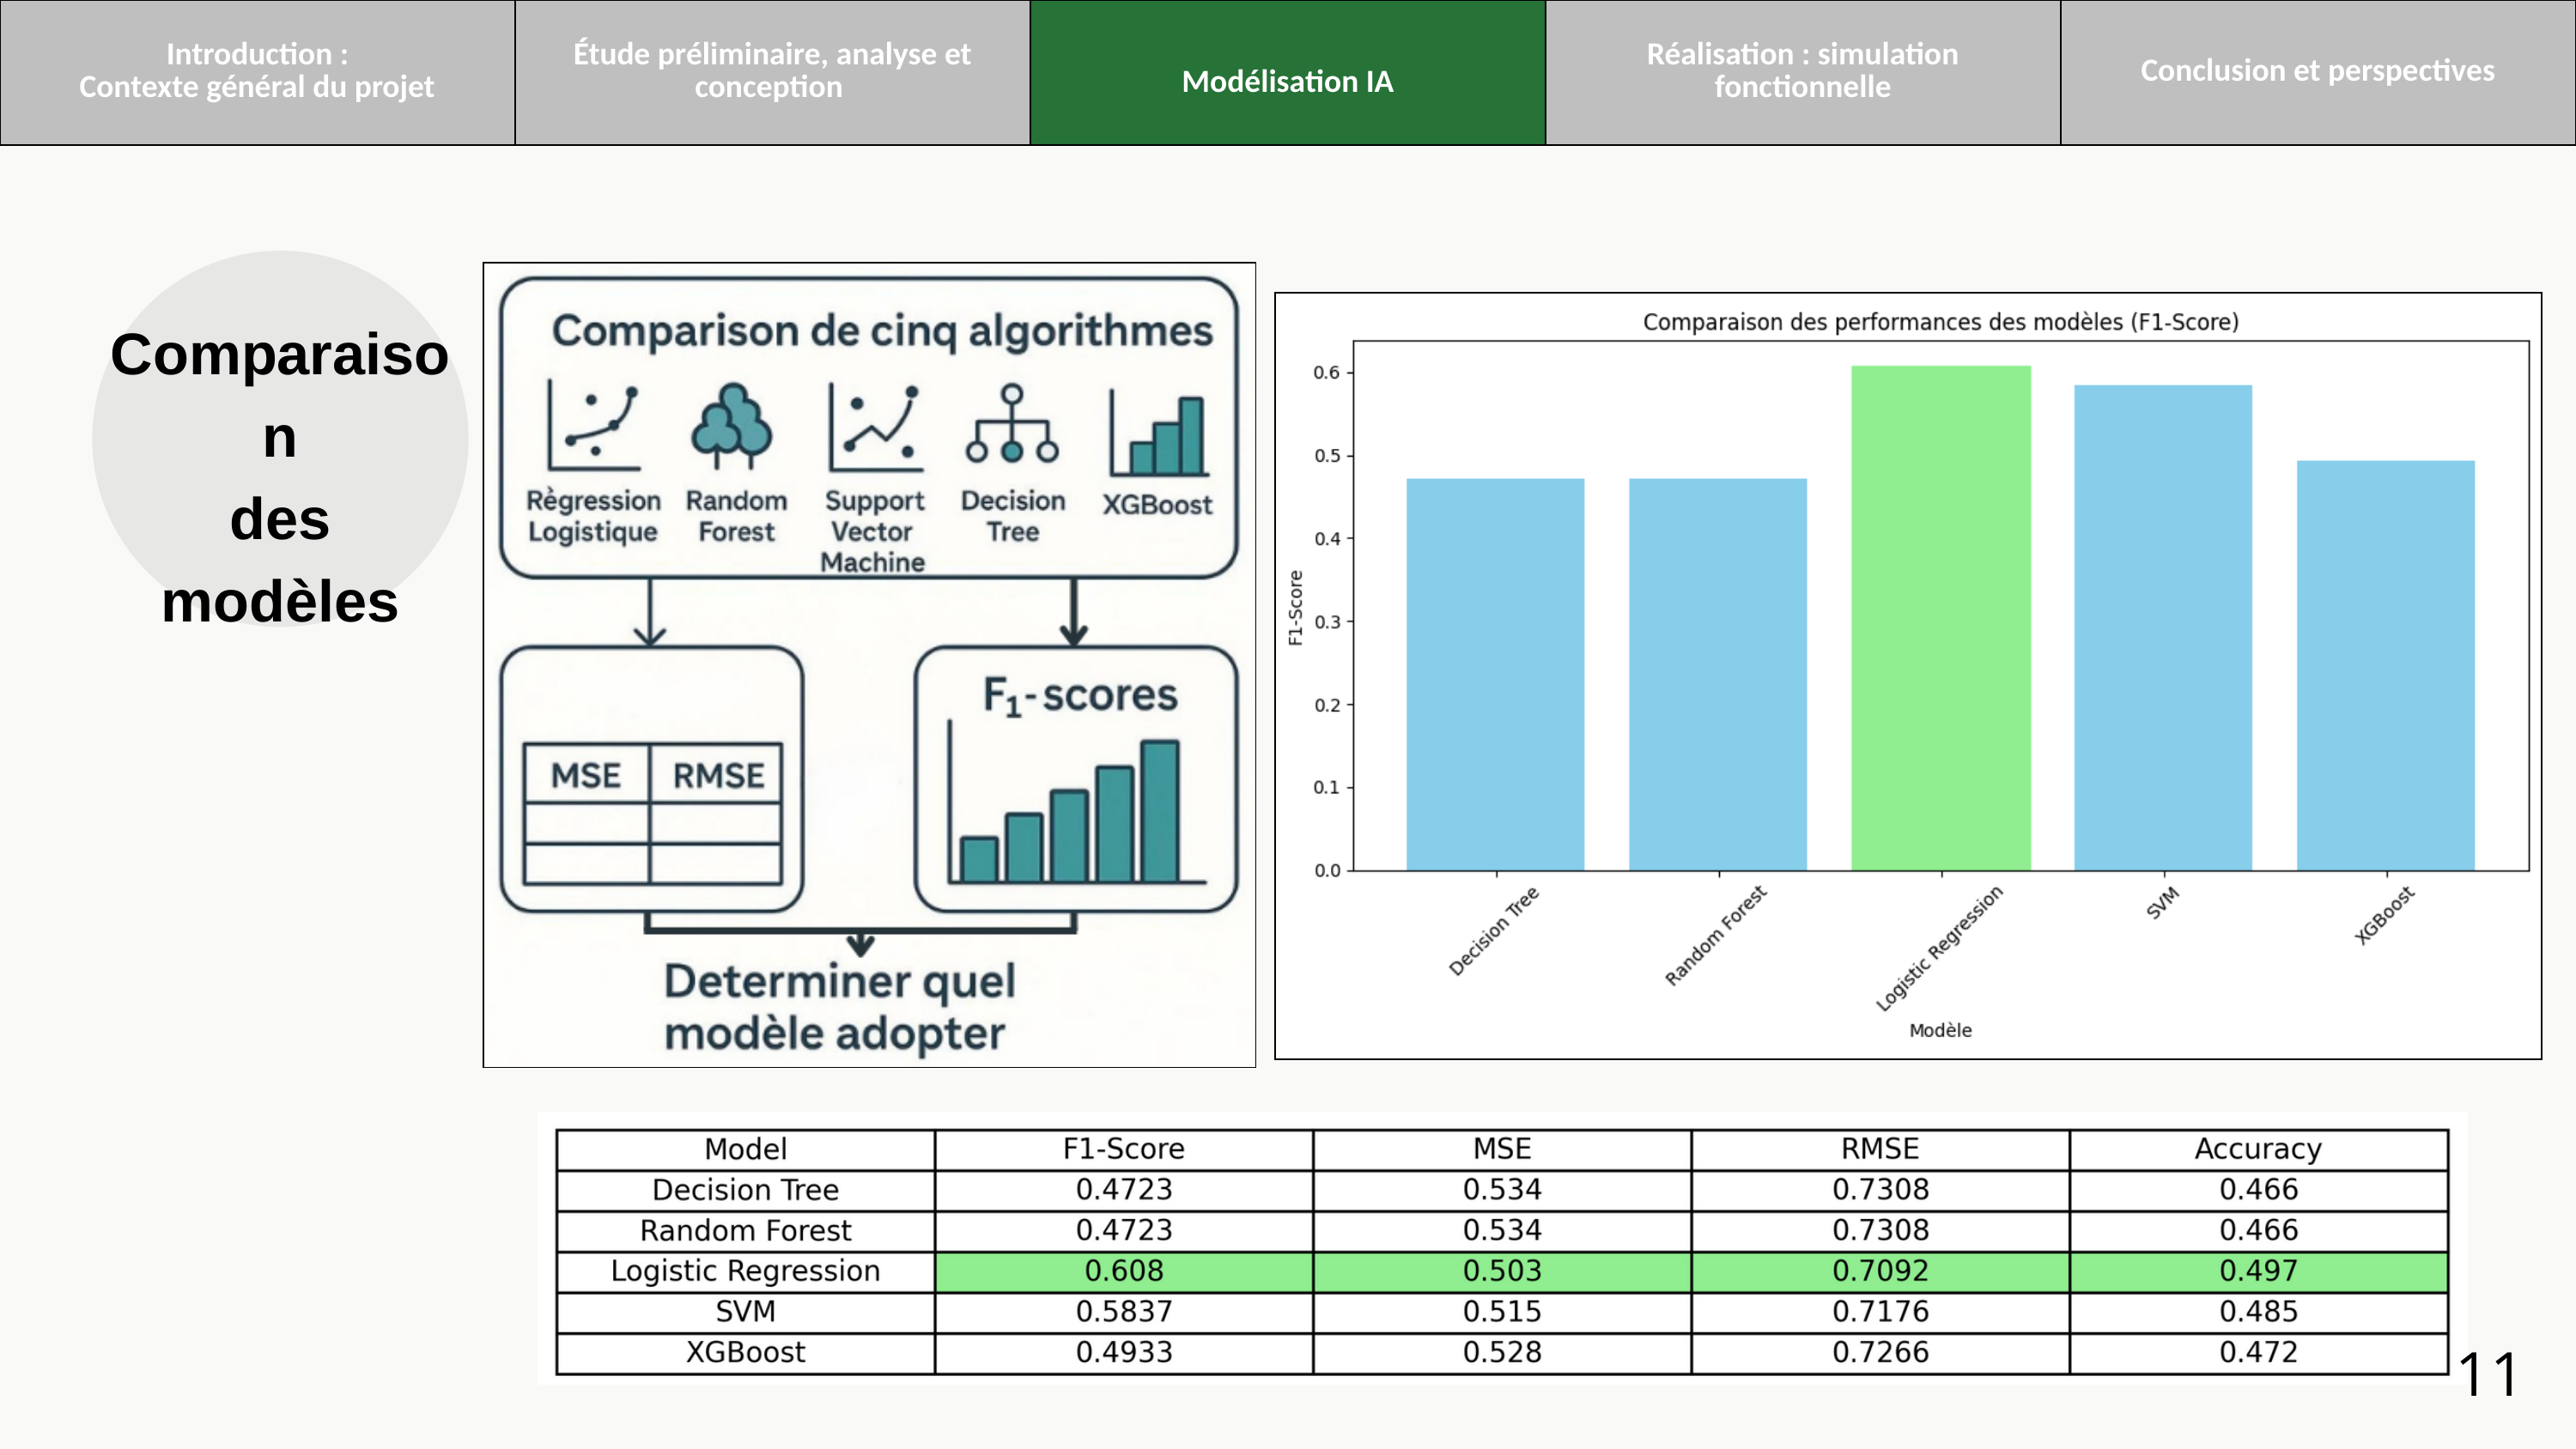

| Introduction : Contexte général du projet | Étude préliminaire, analyse et conception | Modélisation IA | Réalisation : simulation fonctionnelle | Conclusion et perspectives |
| --- | --- | --- | --- | --- |

Comparaison
des
modèles

11